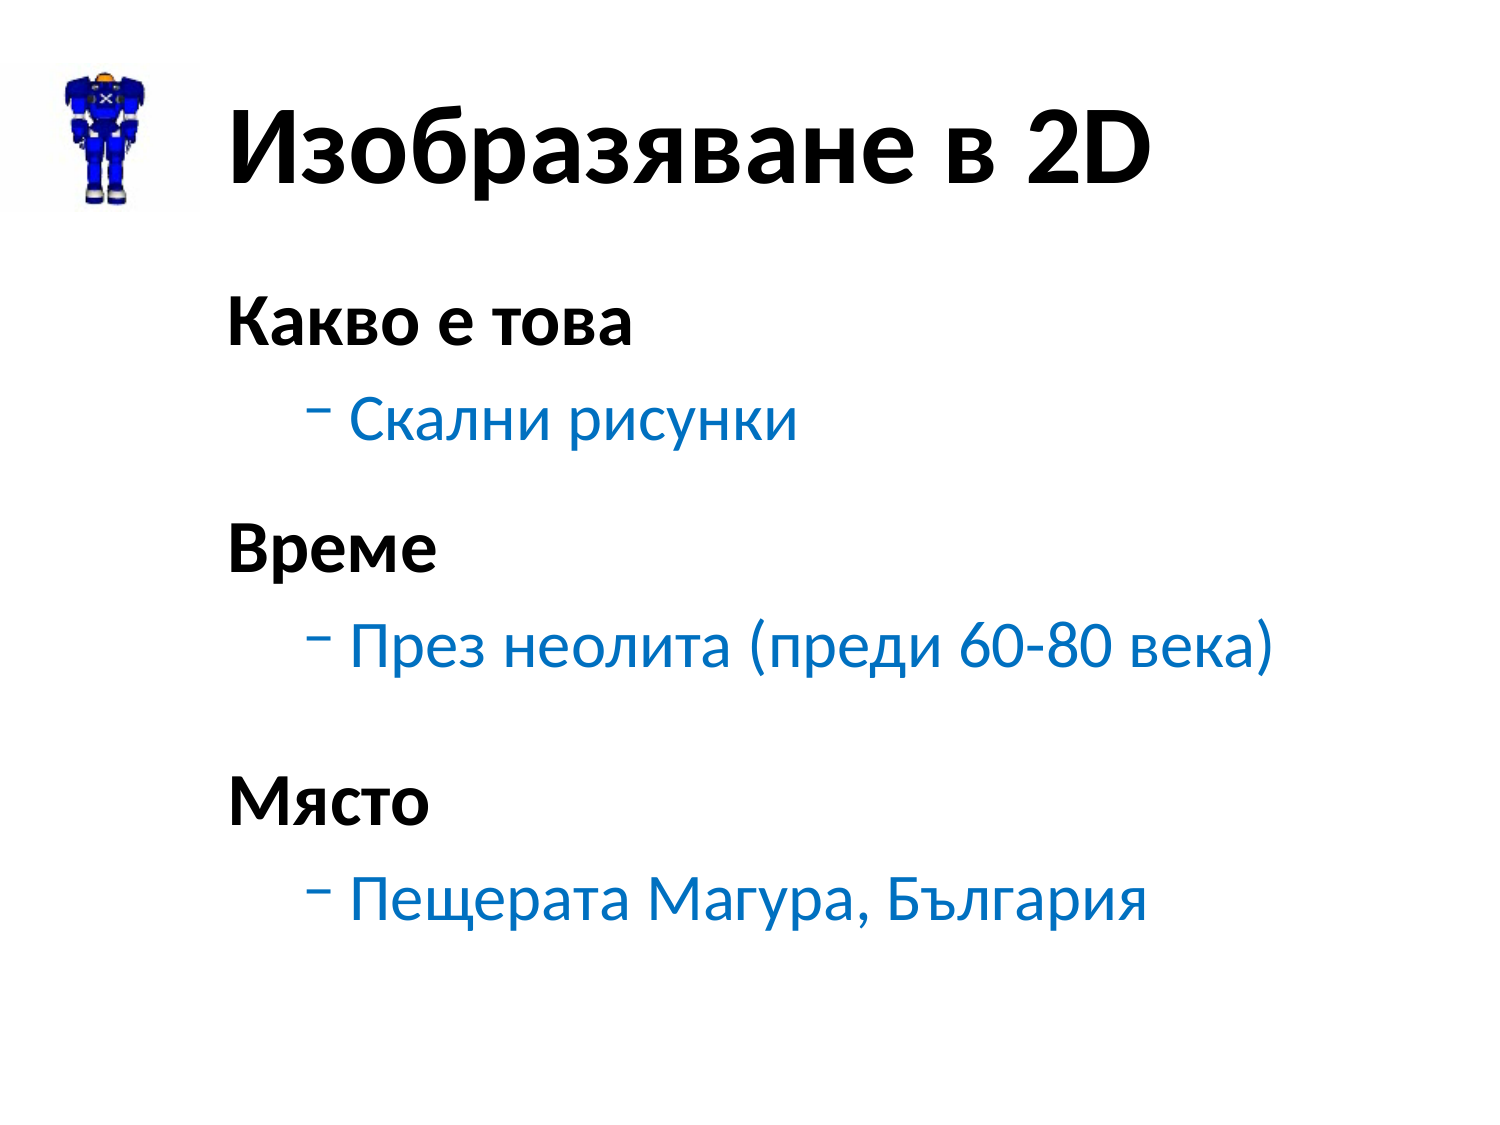

# Изобразяване в 2D
Какво е това
Скални рисунки

Време
През неолита (преди 60-80 века)

Място
Пещерата Магура, България